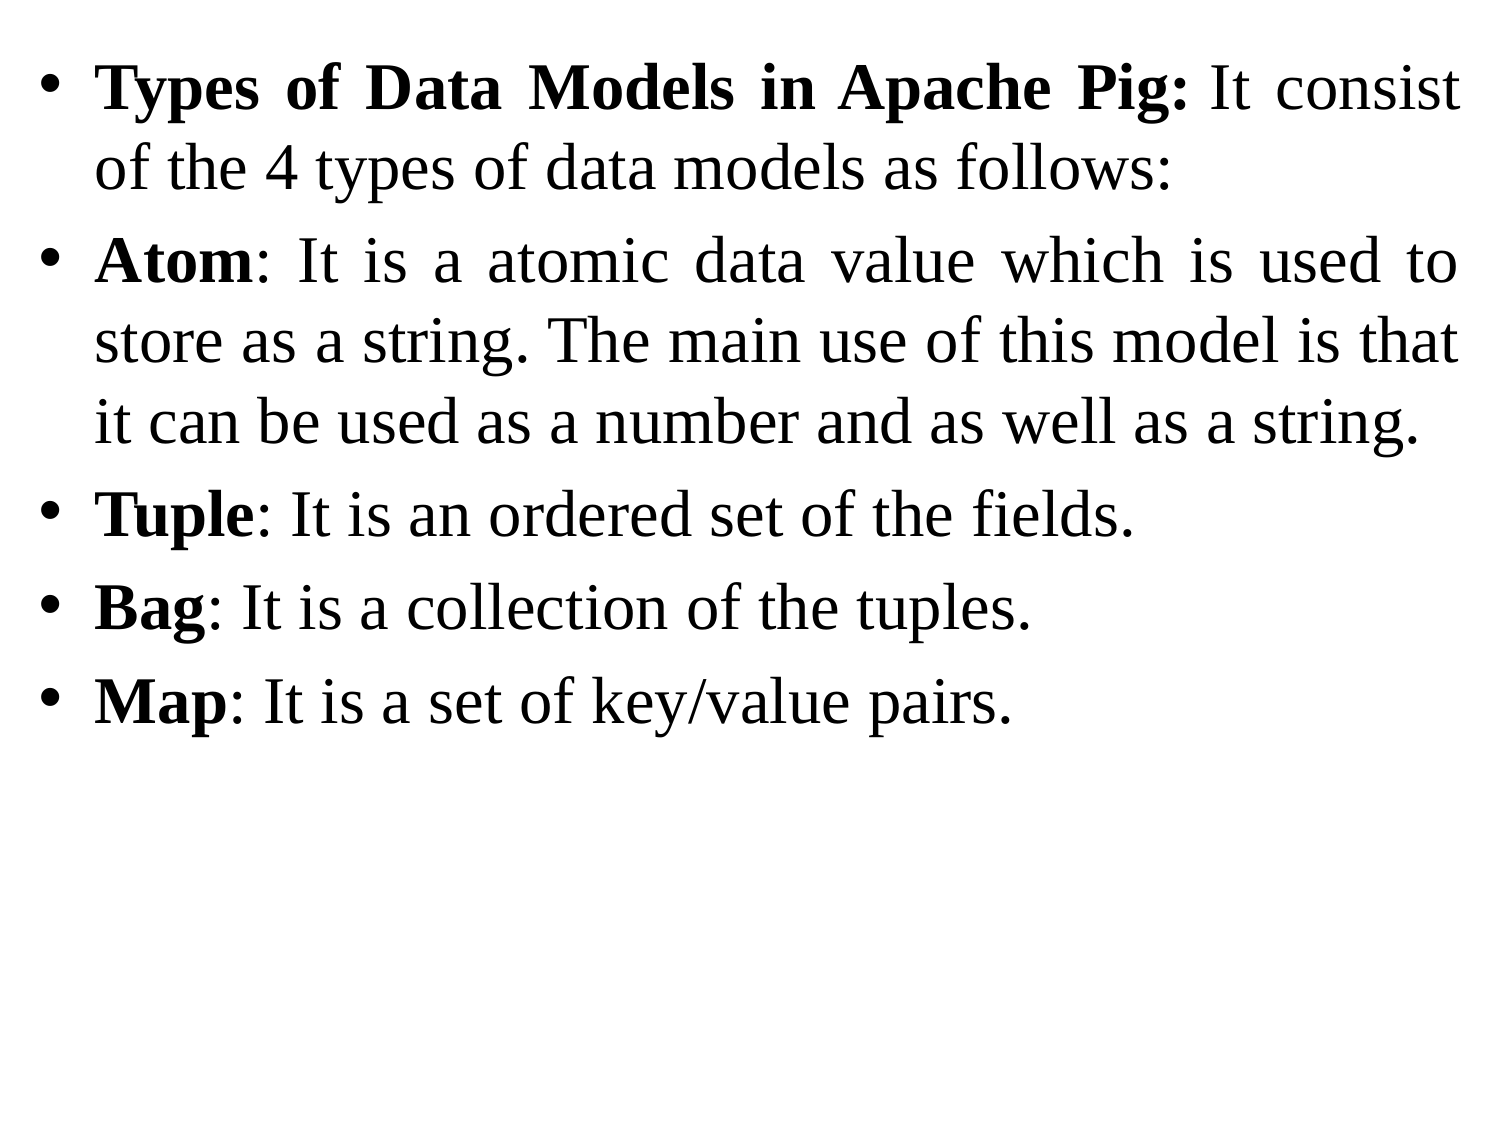

Types of Data Models in Apache Pig: It consist of the 4 types of data models as follows:
Atom: It is a atomic data value which is used to store as a string. The main use of this model is that it can be used as a number and as well as a string.
Tuple: It is an ordered set of the fields.
Bag: It is a collection of the tuples.
Map: It is a set of key/value pairs.